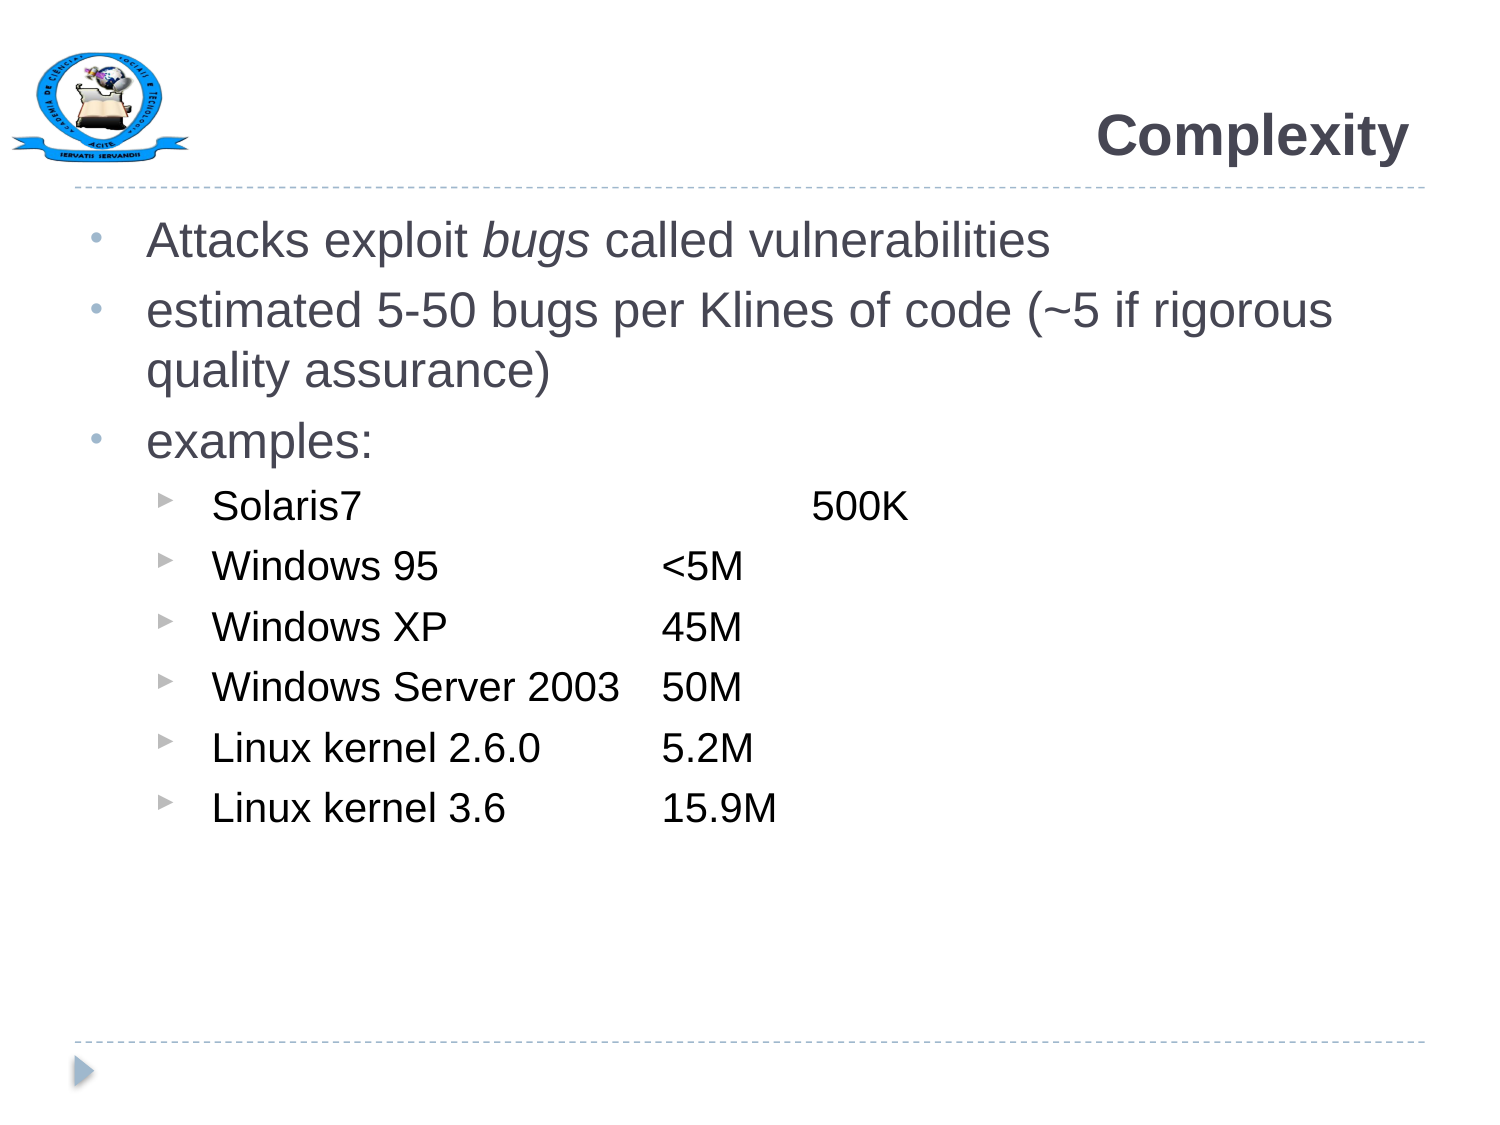

# Complexity
Attacks exploit bugs called vulnerabilities
estimated 5-50 bugs per Klines of code (~5 if rigorous quality assurance)
examples:
Solaris7 			500K
Windows 95 		<5M
Windows XP 		45M
Windows Server 2003 	50M
Linux kernel 2.6.0   	5.2M
Linux kernel 3.6   	15.9M